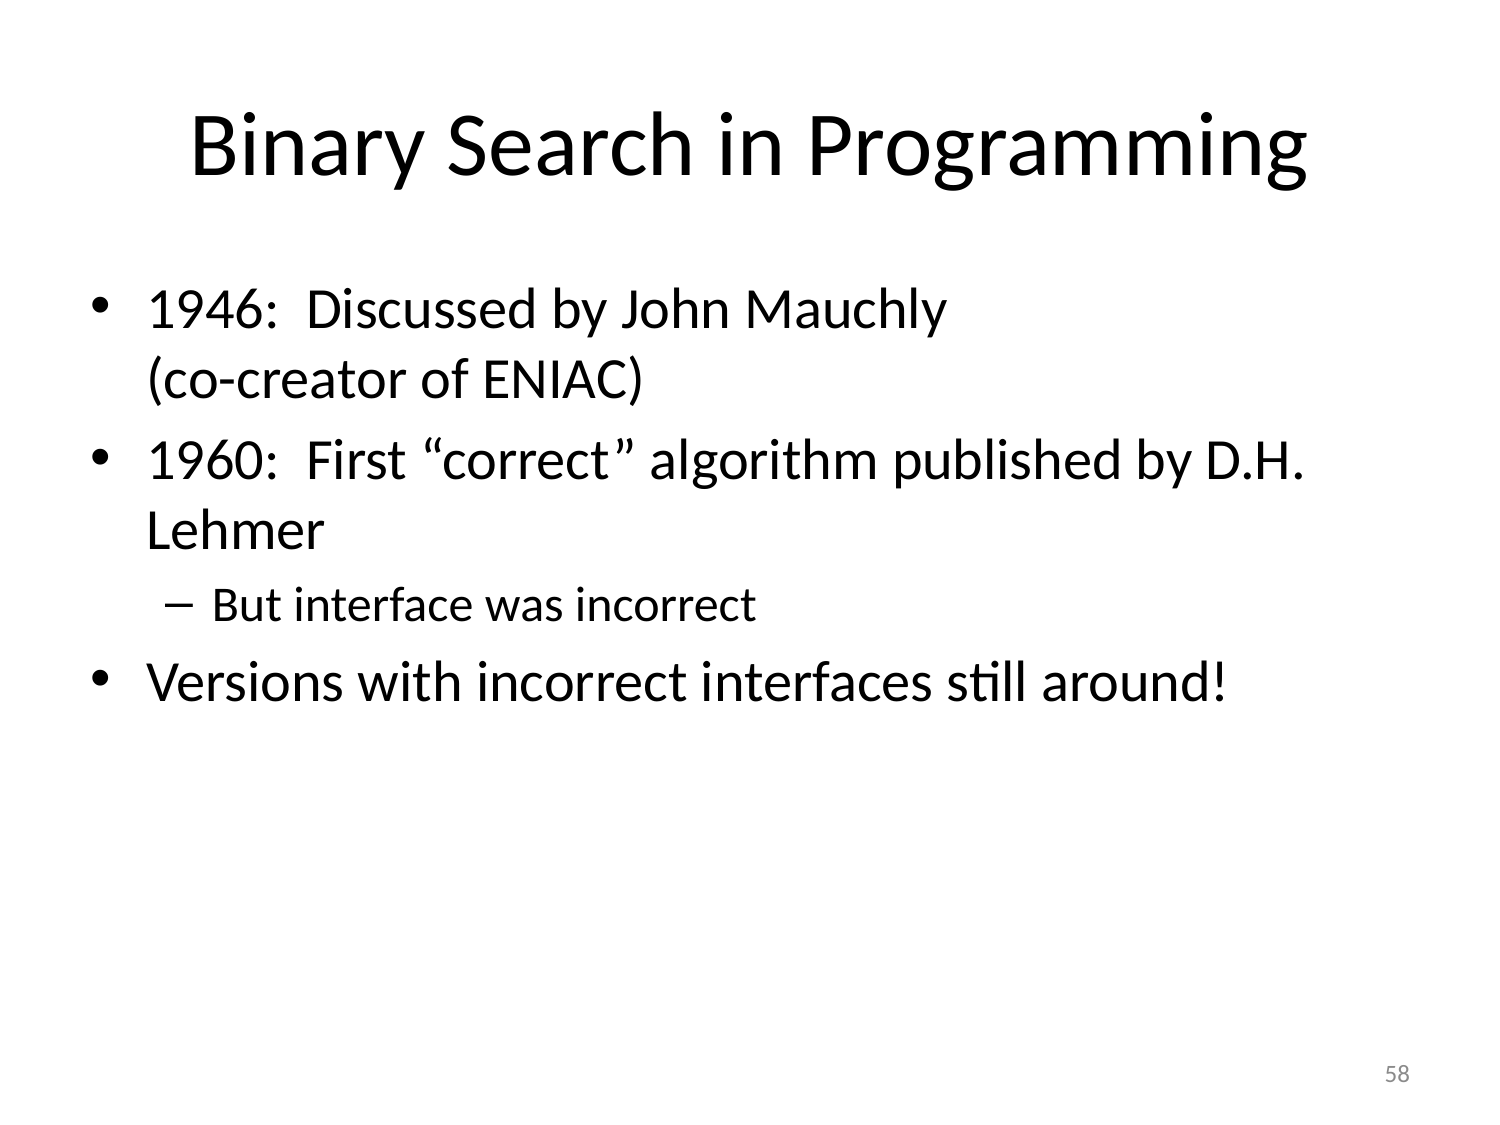

# Binary Search in Programming
1946:  Discussed by John Mauchly
(co-creator of ENIAC)
1960:  First “correct” algorithm published by D.H. Lehmer
But interface was incorrect
Versions with incorrect interfaces still around!
58